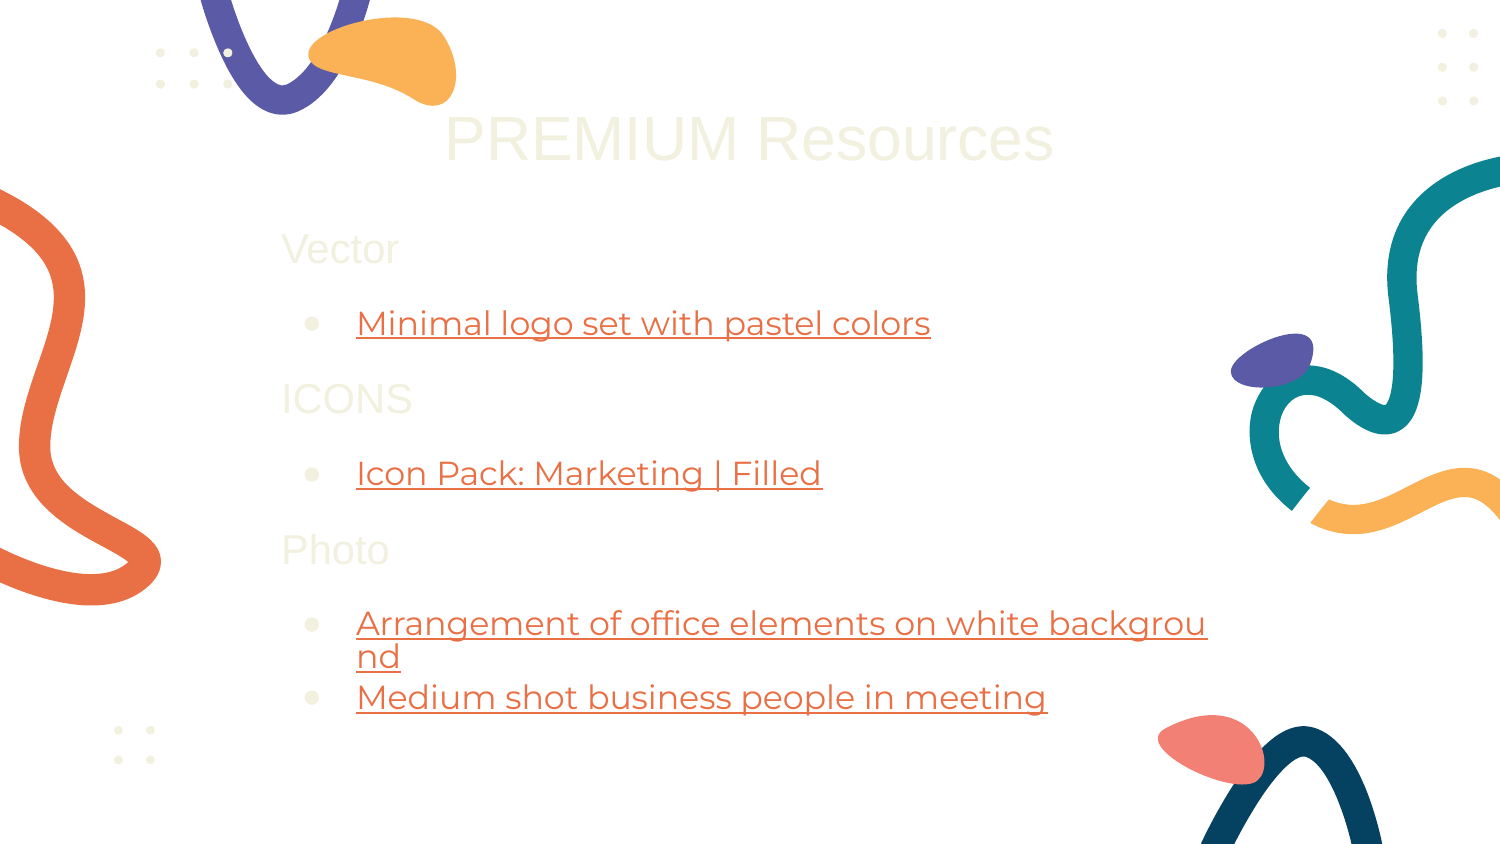

# PREMIUM Resources
Vector

Minimal logo set with pastel colors

ICONS

Icon Pack: Marketing | Filled

Photo

Arrangement of office elements on white background
Medium shot business people in meeting